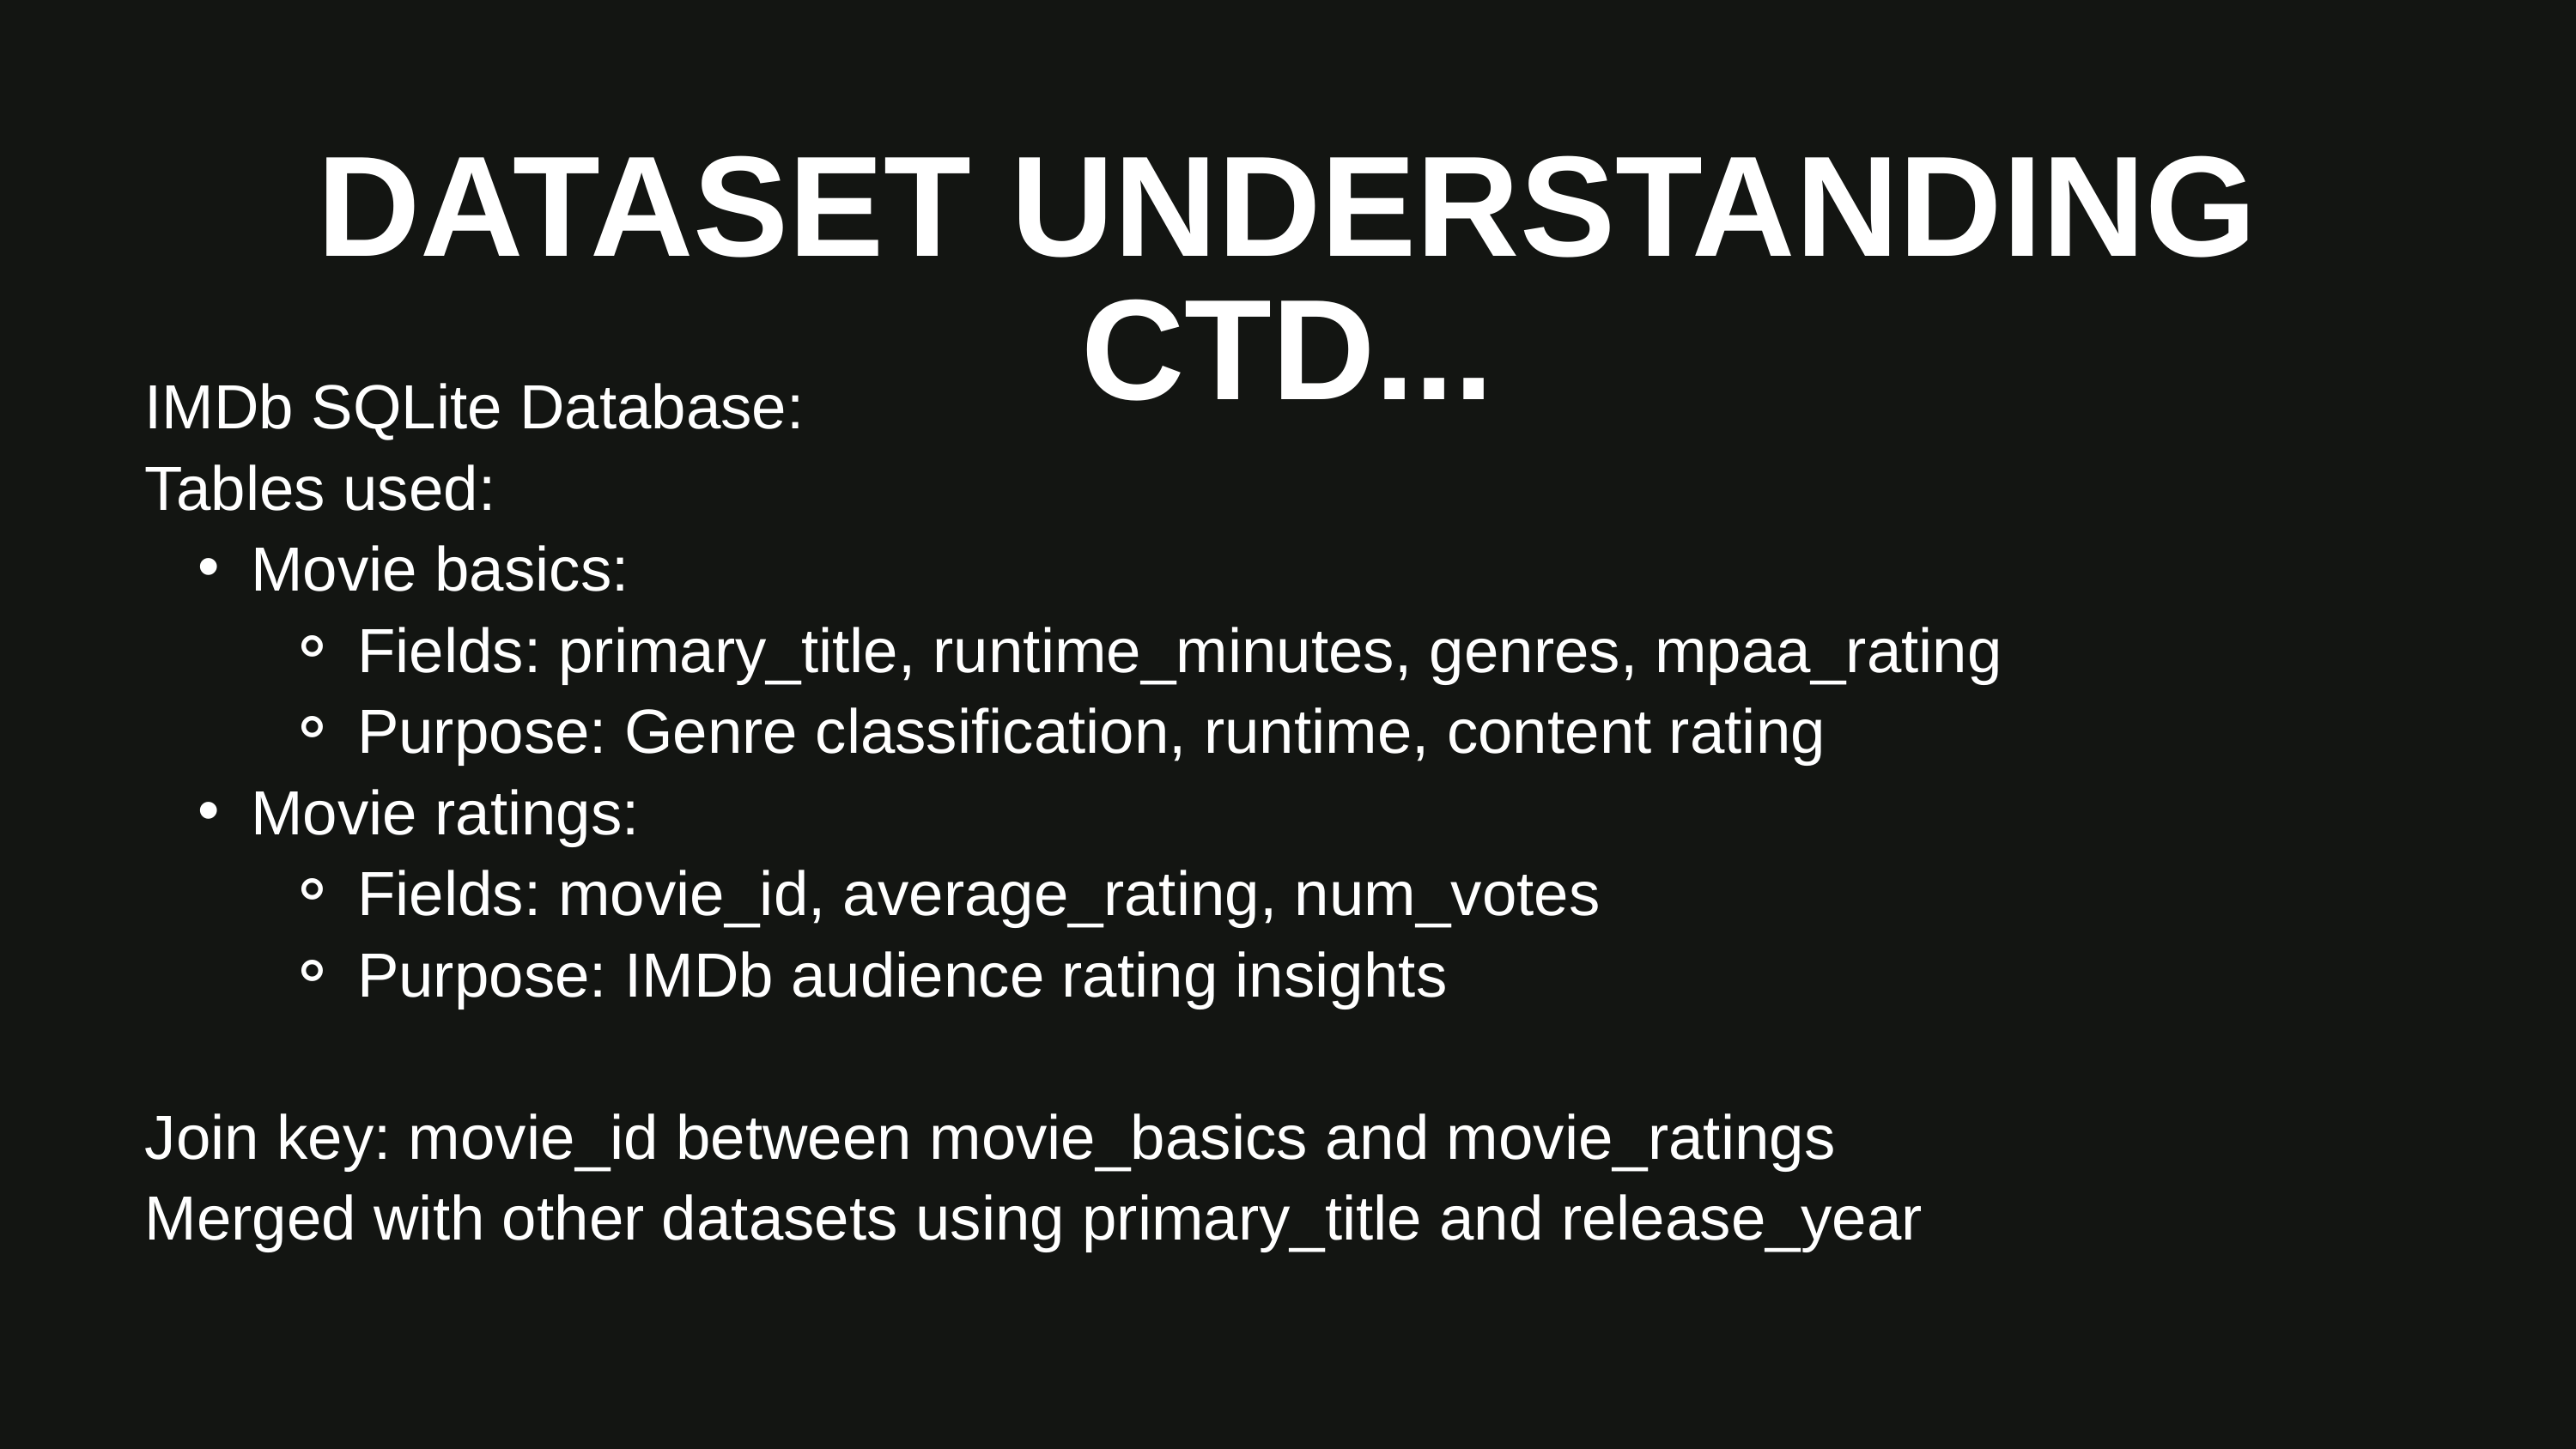

DATASET UNDERSTANDING CTD...
IMDb SQLite Database:
Tables used:
Movie basics:
Fields: primary_title, runtime_minutes, genres, mpaa_rating
Purpose: Genre classification, runtime, content rating
Movie ratings:
Fields: movie_id, average_rating, num_votes
Purpose: IMDb audience rating insights

Join key: movie_id between movie_basics and movie_ratings
Merged with other datasets using primary_title and release_year